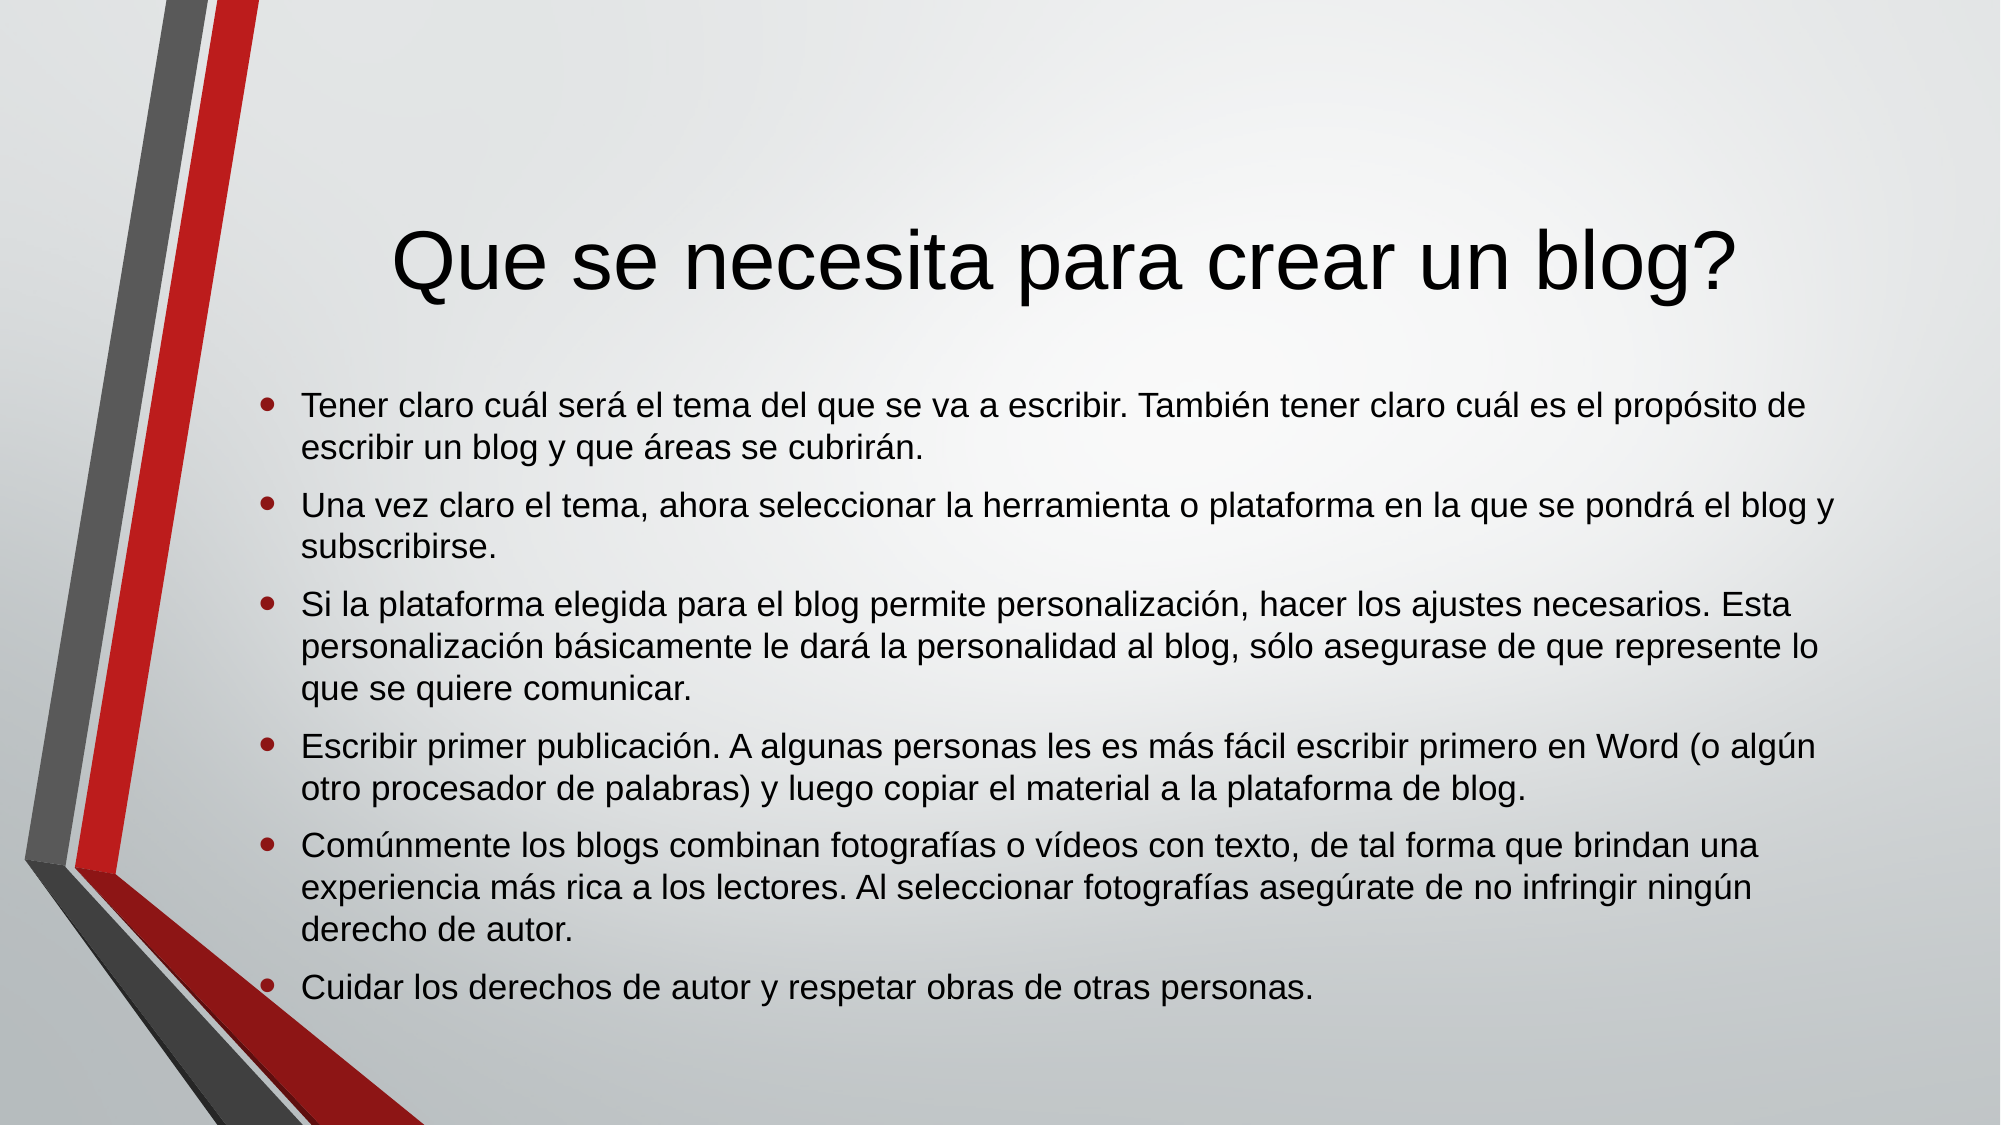

# Que se necesita para crear un blog?
Tener claro cuál será el tema del que se va a escribir. También tener claro cuál es el propósito de escribir un blog y que áreas se cubrirán.
Una vez claro el tema, ahora seleccionar la herramienta o plataforma en la que se pondrá el blog y subscribirse.
Si la plataforma elegida para el blog permite personalización, hacer los ajustes necesarios. Esta personalización básicamente le dará la personalidad al blog, sólo asegurase de que represente lo que se quiere comunicar.
Escribir primer publicación. A algunas personas les es más fácil escribir primero en Word (o algún otro procesador de palabras) y luego copiar el material a la plataforma de blog.
Comúnmente los blogs combinan fotografías o vídeos con texto, de tal forma que brindan una experiencia más rica a los lectores. Al seleccionar fotografías asegúrate de no infringir ningún derecho de autor.
Cuidar los derechos de autor y respetar obras de otras personas.